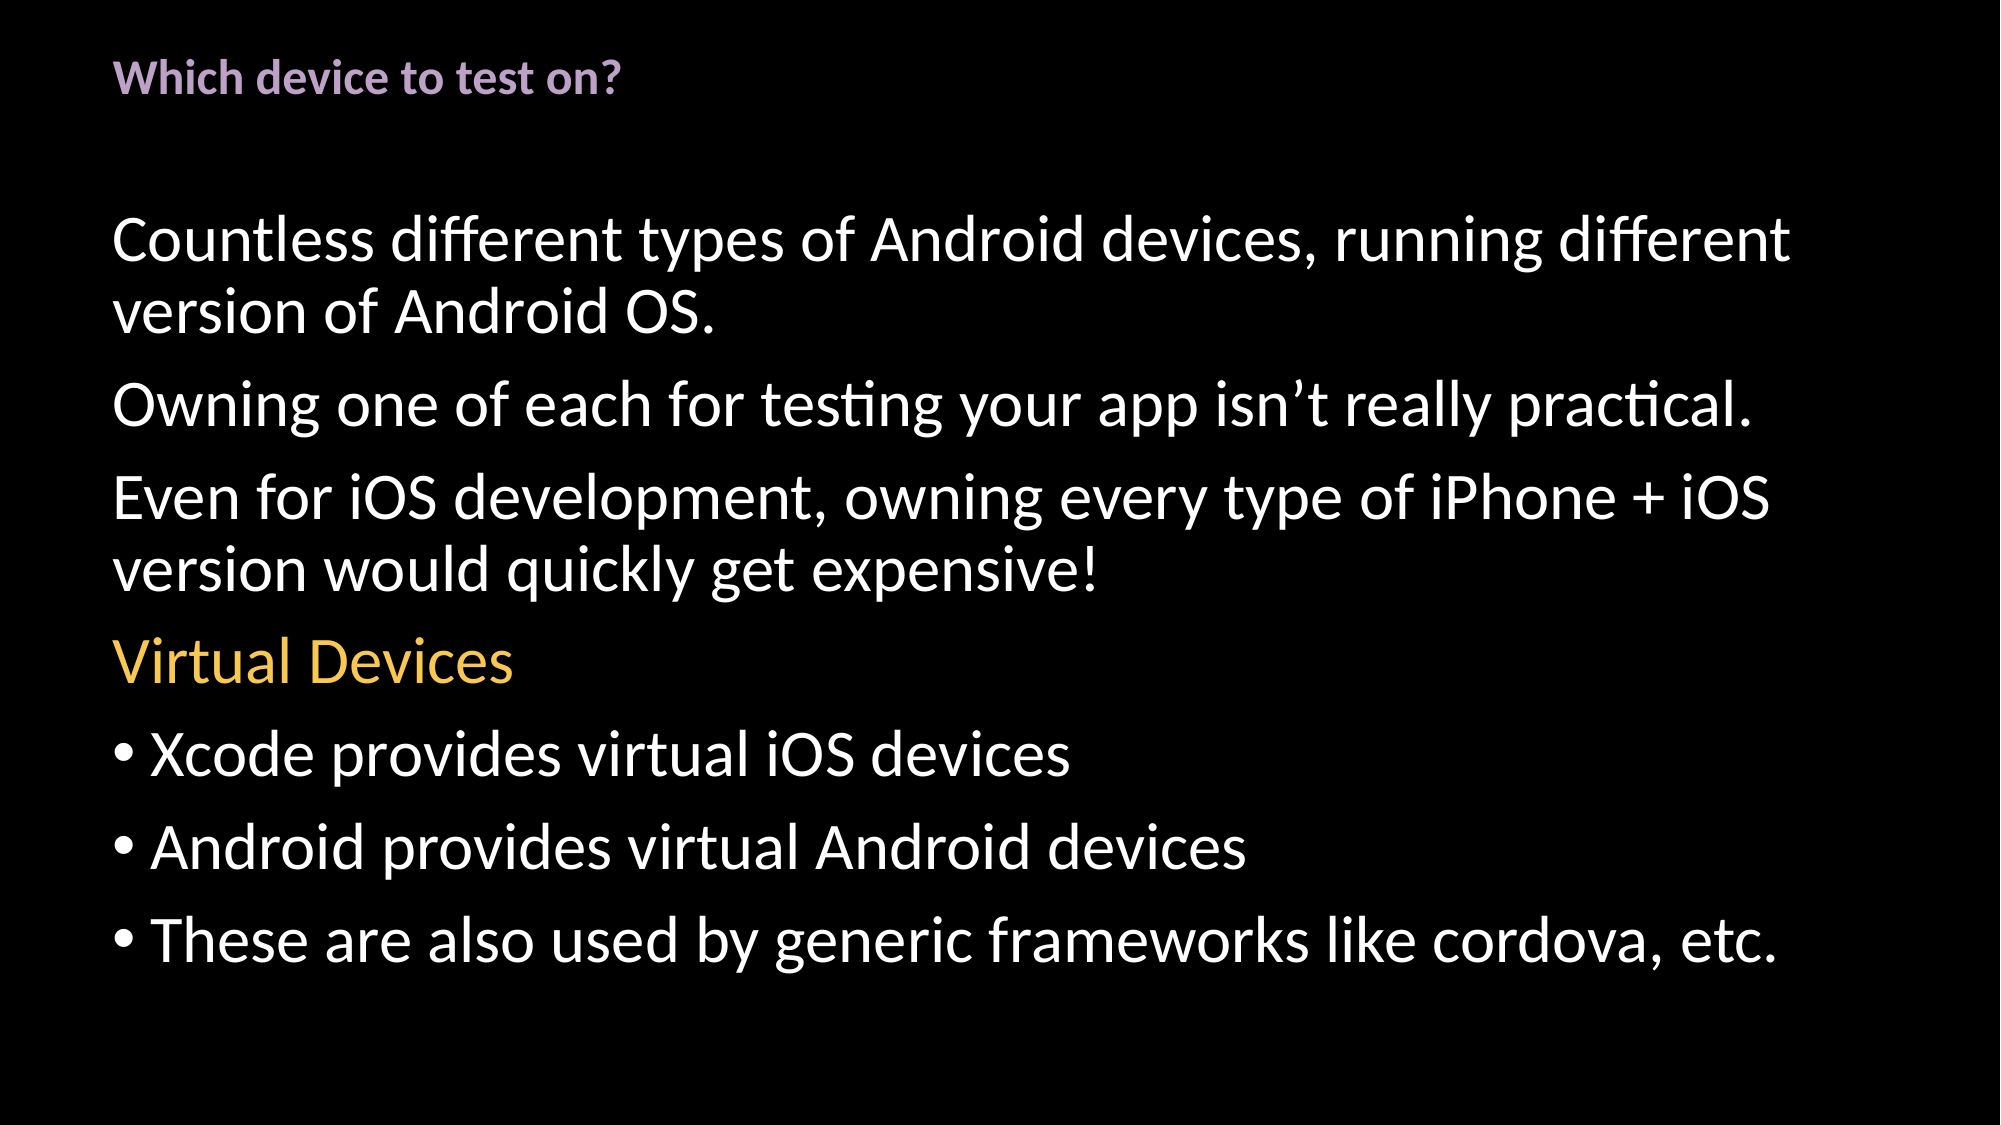

# Which device to test on?
Countless different types of Android devices, running different version of Android OS.
Owning one of each for testing your app isn’t really practical.
Even for iOS development, owning every type of iPhone + iOS version would quickly get expensive!
Virtual Devices
Xcode provides virtual iOS devices
Android provides virtual Android devices
These are also used by generic frameworks like cordova, etc.